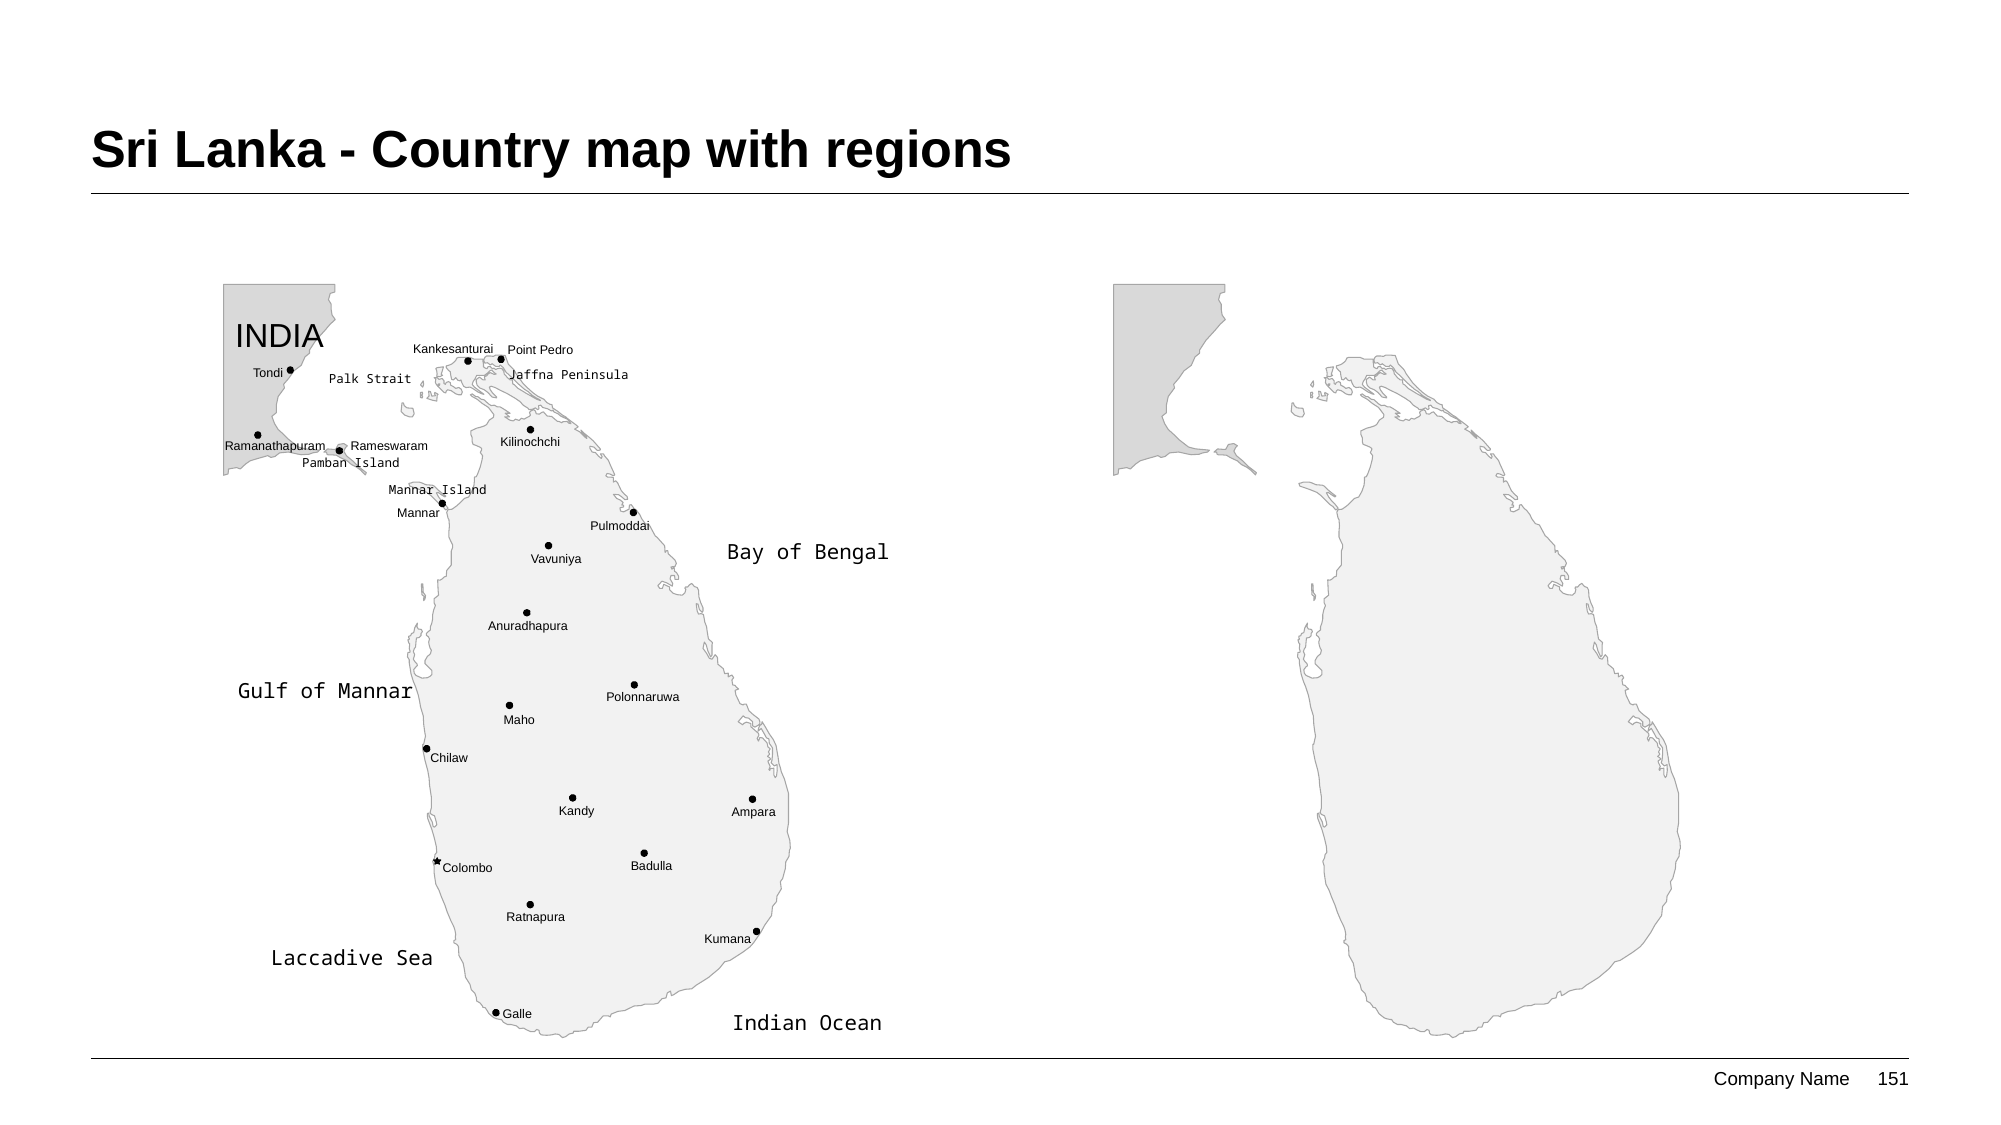

# Sri Lanka - Country map with regions

INDIA
Kankesanturai
Point Pedro

Tondi
Jaffna Peninsula

Palk Strait

Kilinochchi
Ramanathapuram
Rameswaram

Pamban Island
Mannar Island

Mannar

Pulmoddai
Bay of Bengal

Vavuniya

Anuradhapura
Gulf of Mannar

Polonnaruwa

Maho

Chilaw

Kandy
Ampara

Badulla
Colombo

Ratnapura

Kumana
Laccadive Sea
Galle

Indian Ocean